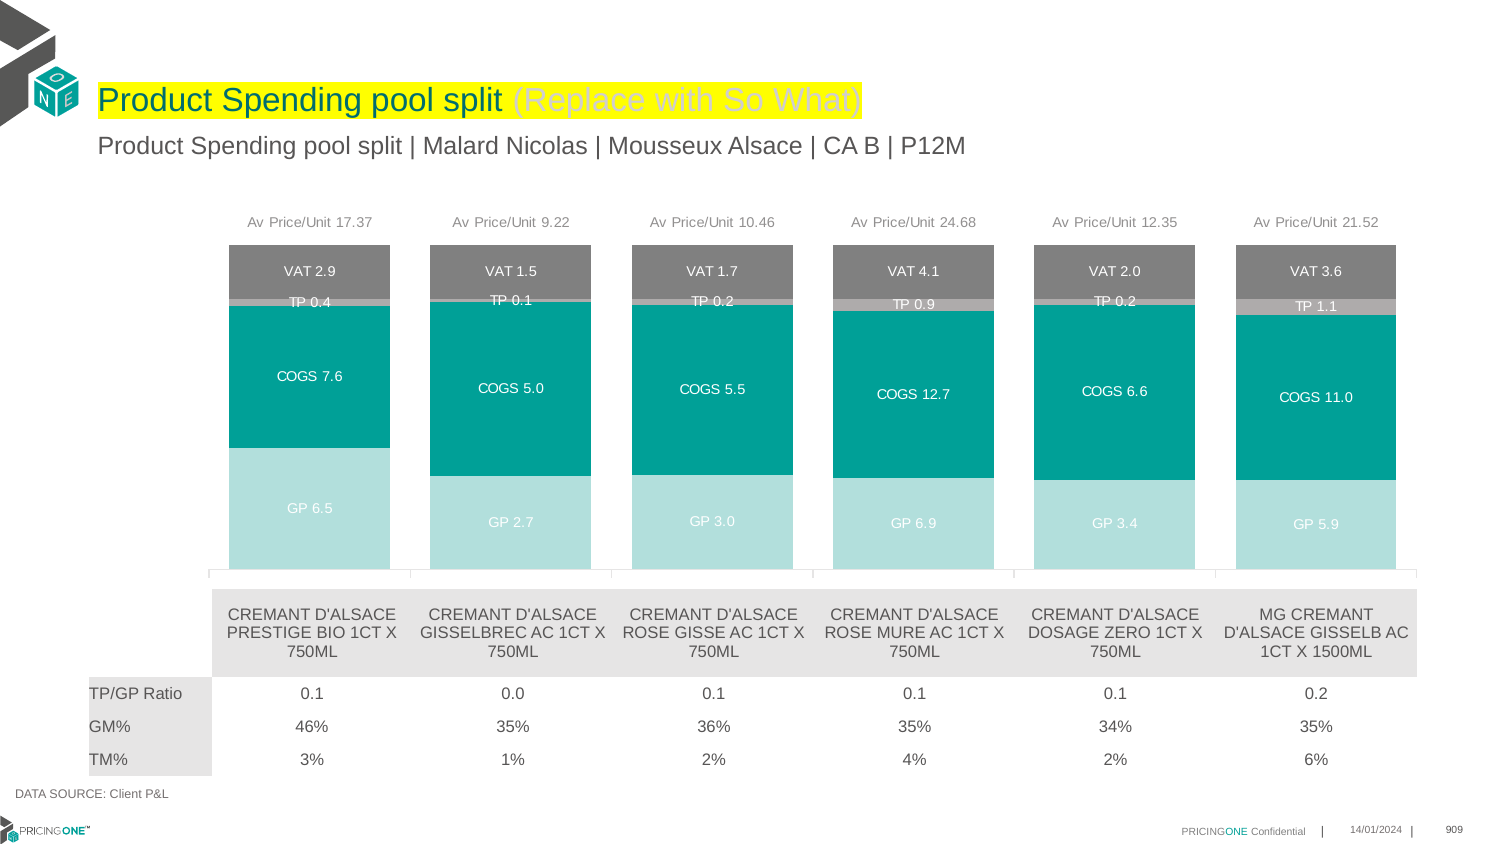

# Product Spending pool split (Replace with So What)
Product Spending pool split | Malard Nicolas | Mousseux Alsace | CA B | P12M

### Chart

| Category | GP | COGS | TP | VAT |
|---|---|---|---|---|
| Av Price/Unit 17.37 | 6.476712570986061 | 7.626339390810533 | 0.37165118740320224 | 2.8949406298399585 |
| Av Price/Unit 9.22 | 2.653367169811321 | 4.955924528301886 | 0.07781522012578712 | 1.5374213836477981 |
| Av Price/Unit 10.46 | 3.03043924050633 | 5.485189873417721 | 0.20096722925456945 | 1.7433192686357255 |
| Av Price/Unit 24.68 | 6.942815294117646 | 12.718941176470587 | 0.9068709803921564 | 4.113725490196079 |
| Av Price/Unit 12.35 | 3.4 | 6.6000000000000005 | 0.23809523809523903 | 2.0476190476190457 |
| Av Price/Unit 21.52 | 5.895177419354838 | 10.96774193548387 | 1.0671881720430108 | 3.5860215053763427 |
|  | CREMANT D'ALSACE PRESTIGE BIO 1CT X 750ML | CREMANT D'ALSACE GISSELBREC AC 1CT X 750ML | CREMANT D'ALSACE ROSE GISSE AC 1CT X 750ML | CREMANT D'ALSACE ROSE MURE AC 1CT X 750ML | CREMANT D'ALSACE DOSAGE ZERO 1CT X 750ML | MG CREMANT D'ALSACE GISSELB AC 1CT X 1500ML |
| --- | --- | --- | --- | --- | --- | --- |
| TP/GP Ratio | 0.1 | 0.0 | 0.1 | 0.1 | 0.1 | 0.2 |
| GM% | 46% | 35% | 36% | 35% | 34% | 35% |
| TM% | 3% | 1% | 2% | 4% | 2% | 6% |
DATA SOURCE: Client P&L

14/01/2024
909